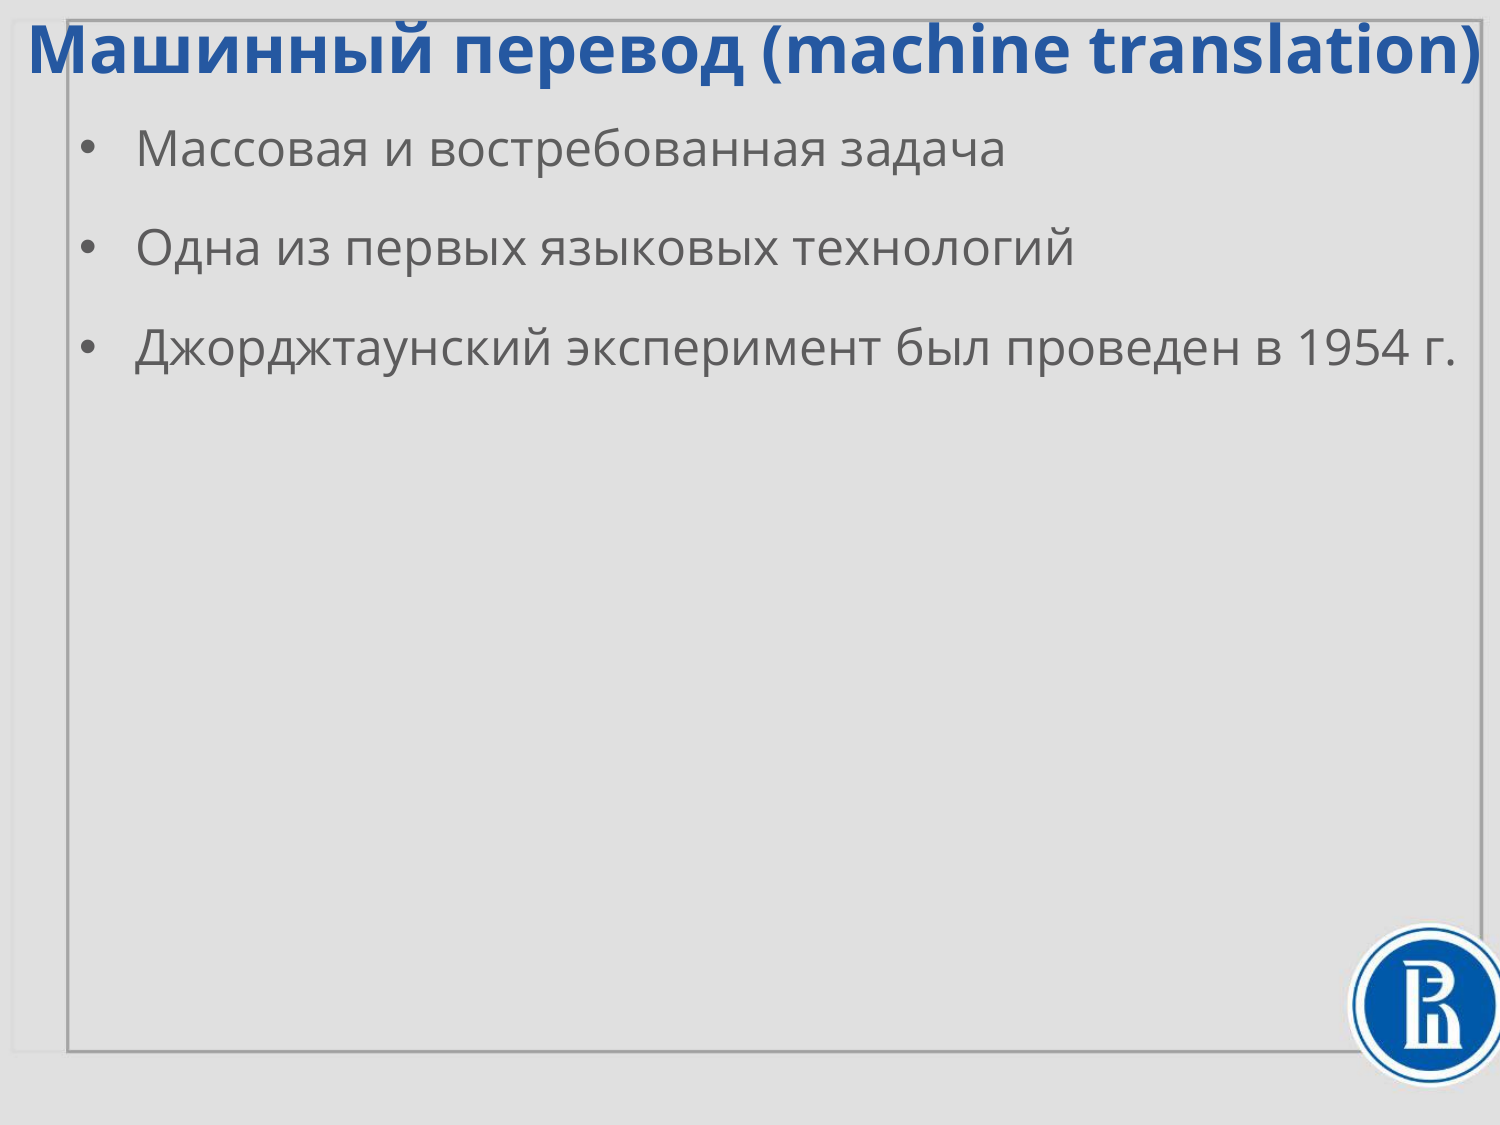

Машинный перевод (machine translation)
Массовая и востребованная задача
Одна из первых языковых технологий
Джорджтаунский эксперимент был проведен в 1954 г.